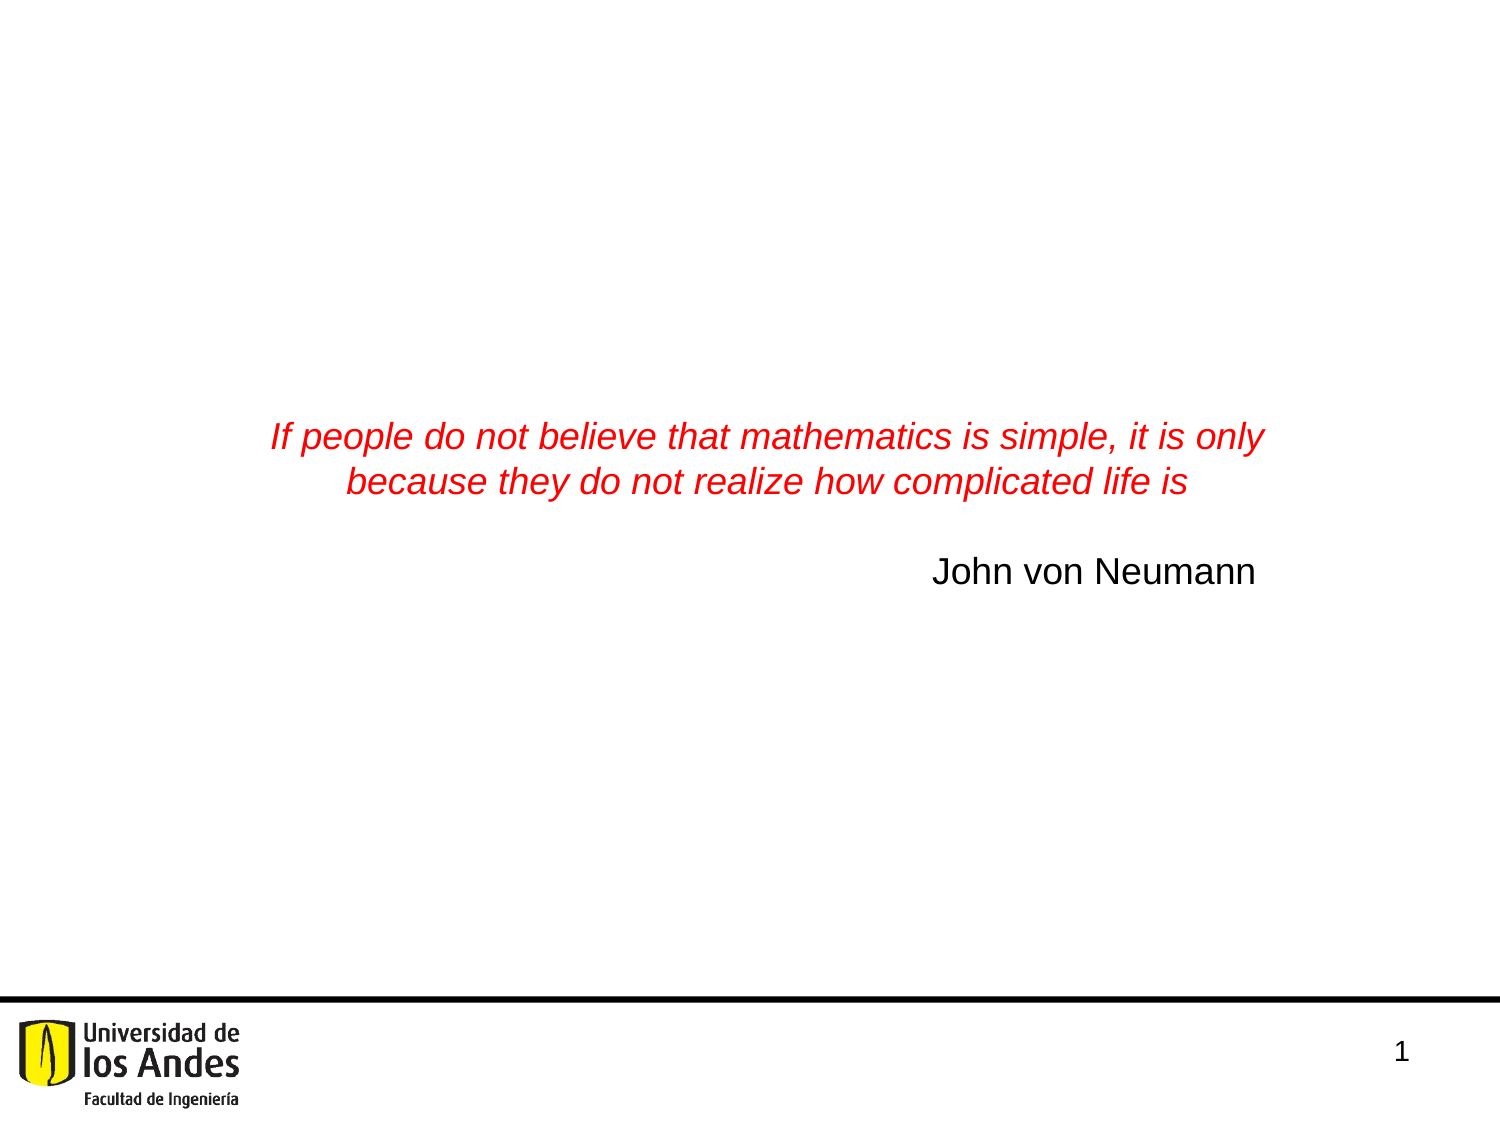

If people do not believe that mathematics is simple, it is only because they do not realize how complicated life is

John von Neumann

1